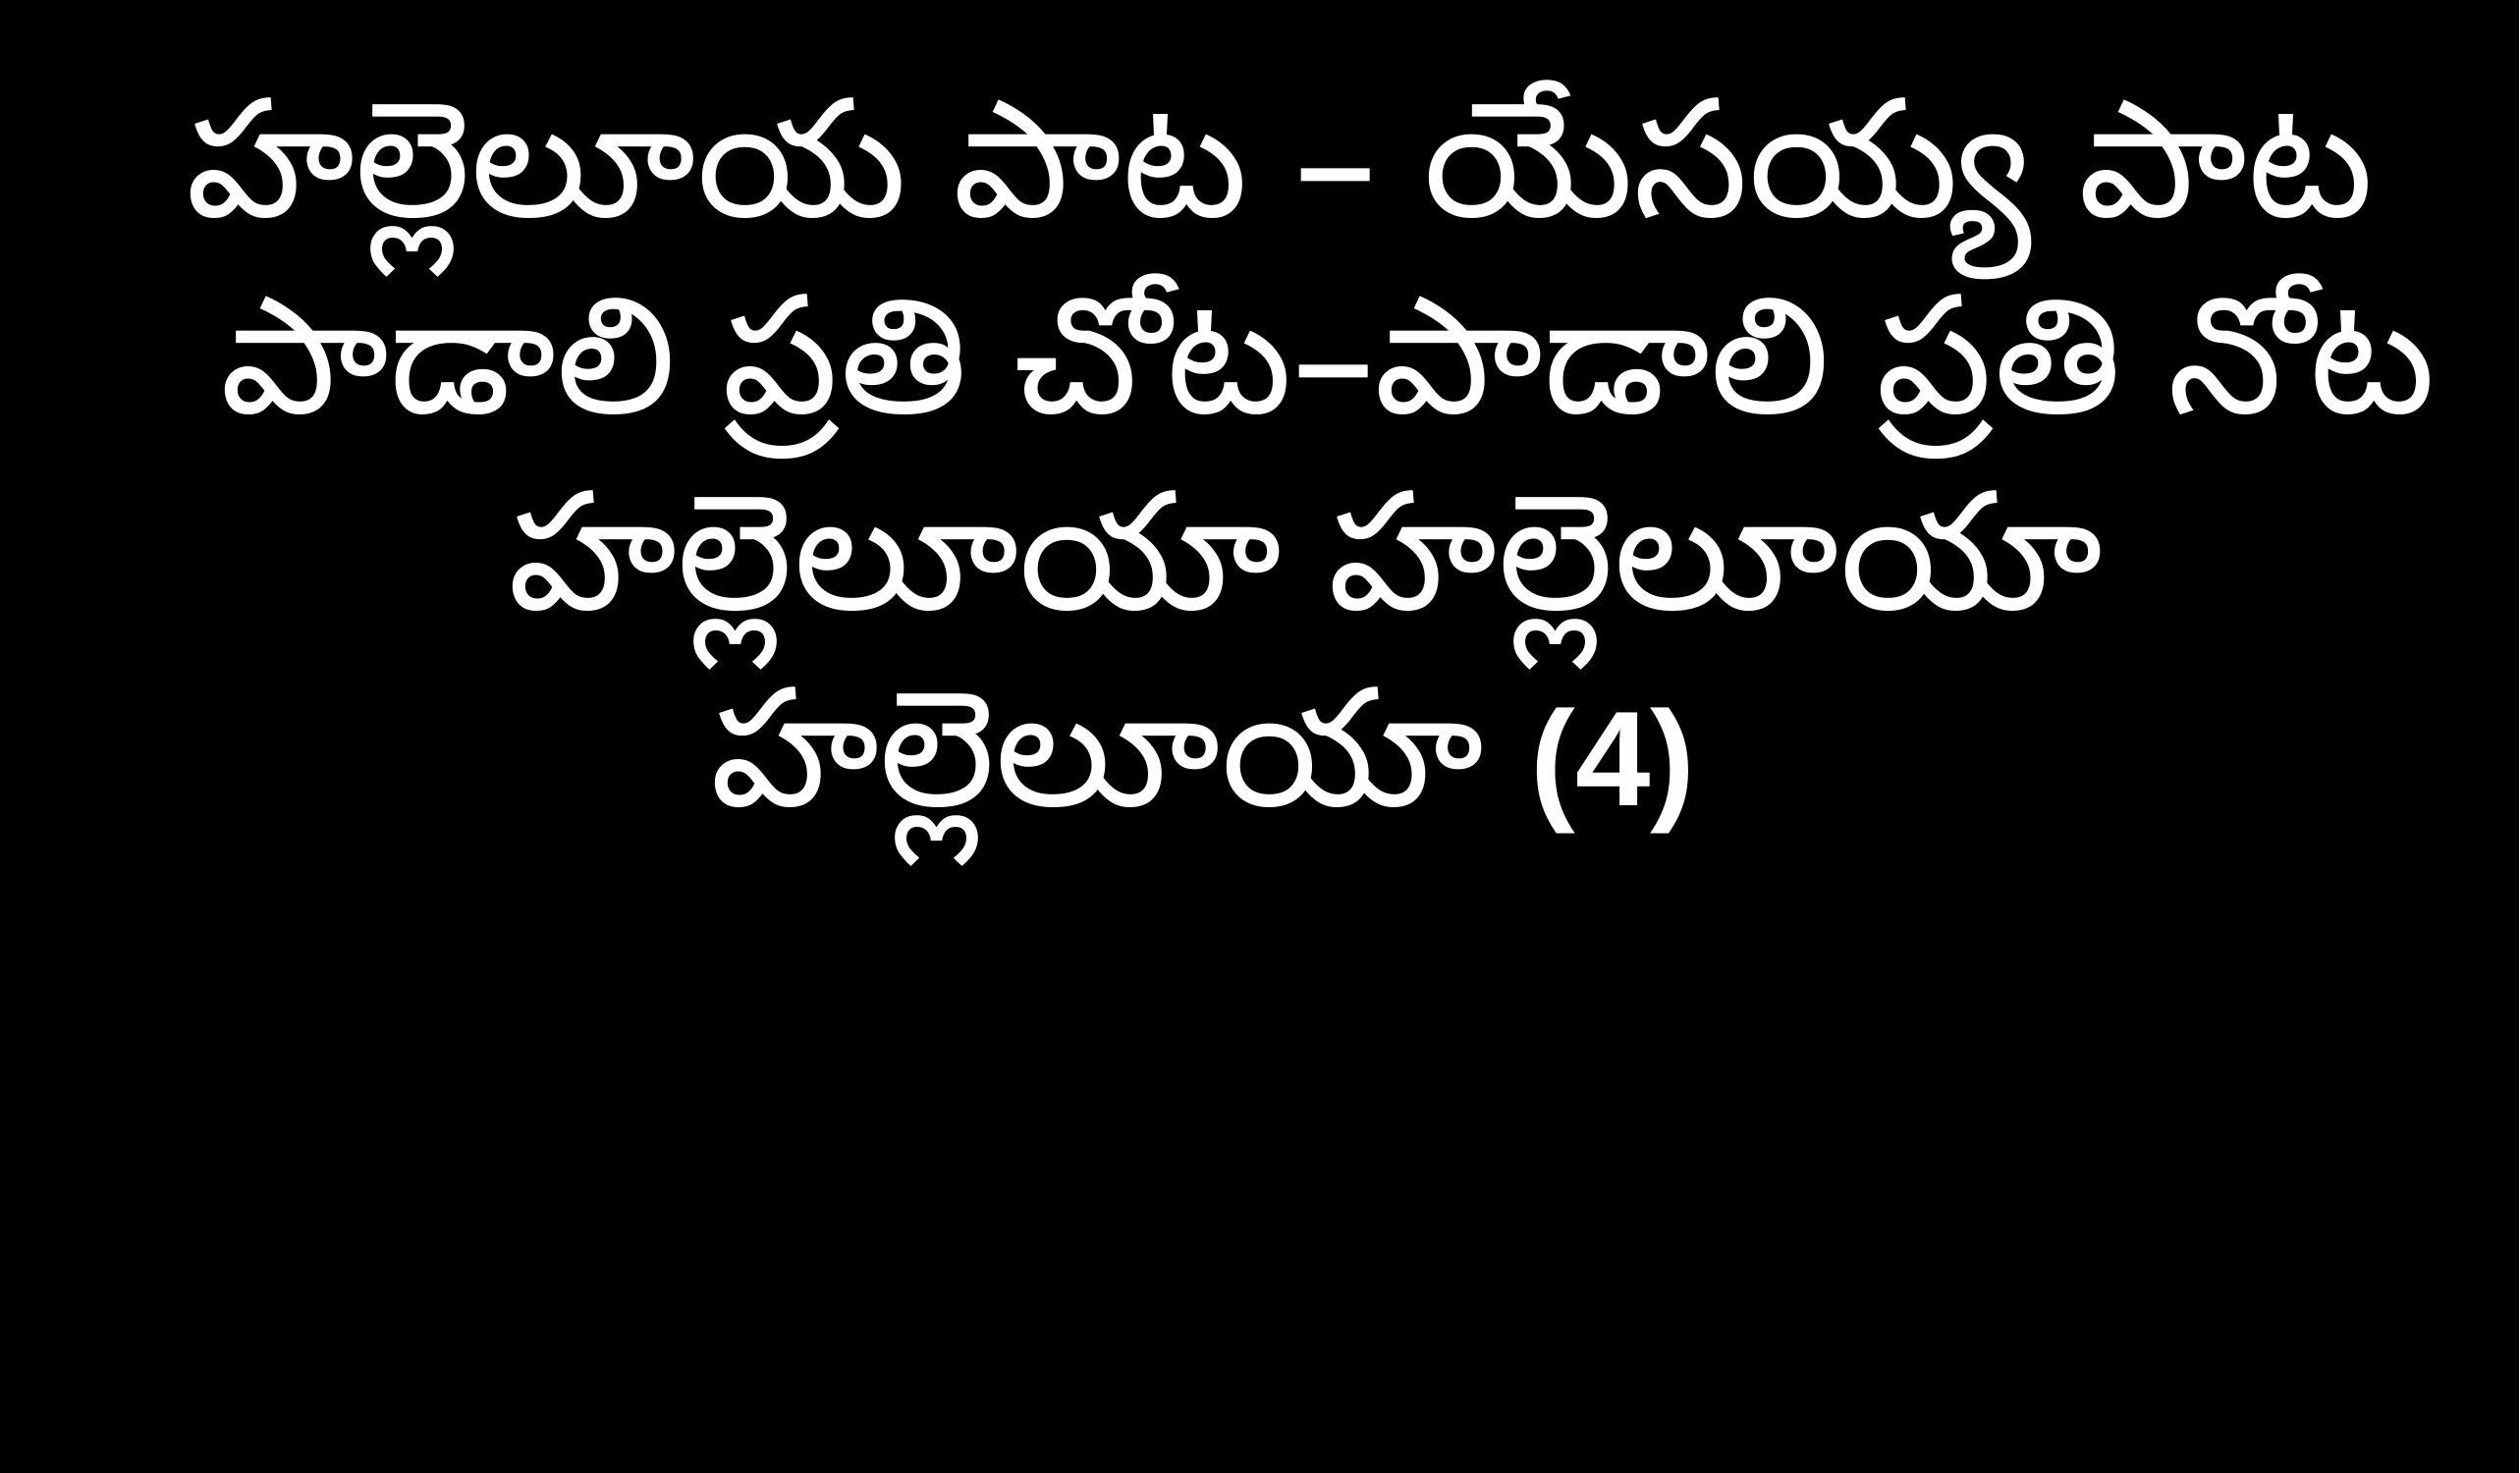

హల్లెలూయ పాట – యేసయ్య పాట
   పాడాలి ప్రతి చోట–పాడాలి ప్రతి నోట
  హల్లెలూయా హల్లెలూయా హల్లెలూయా (4)